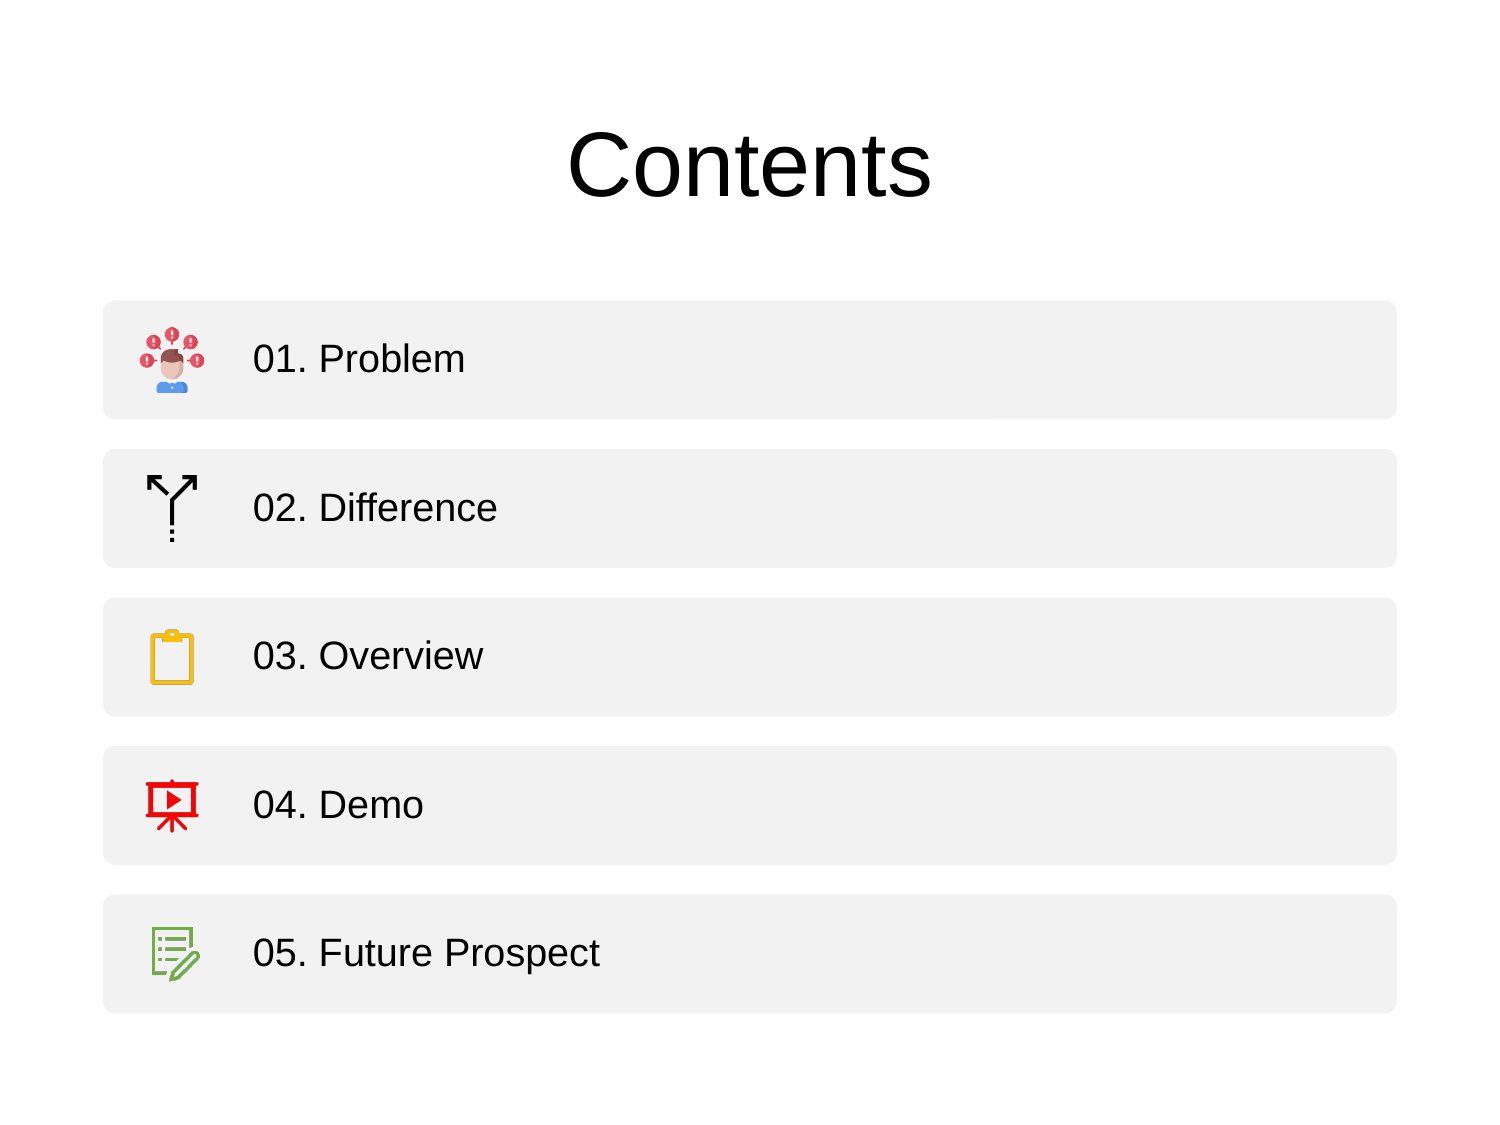

Contents
01. Problem
02. Difference
03. Overview
04. Demo
05. Future Prospect